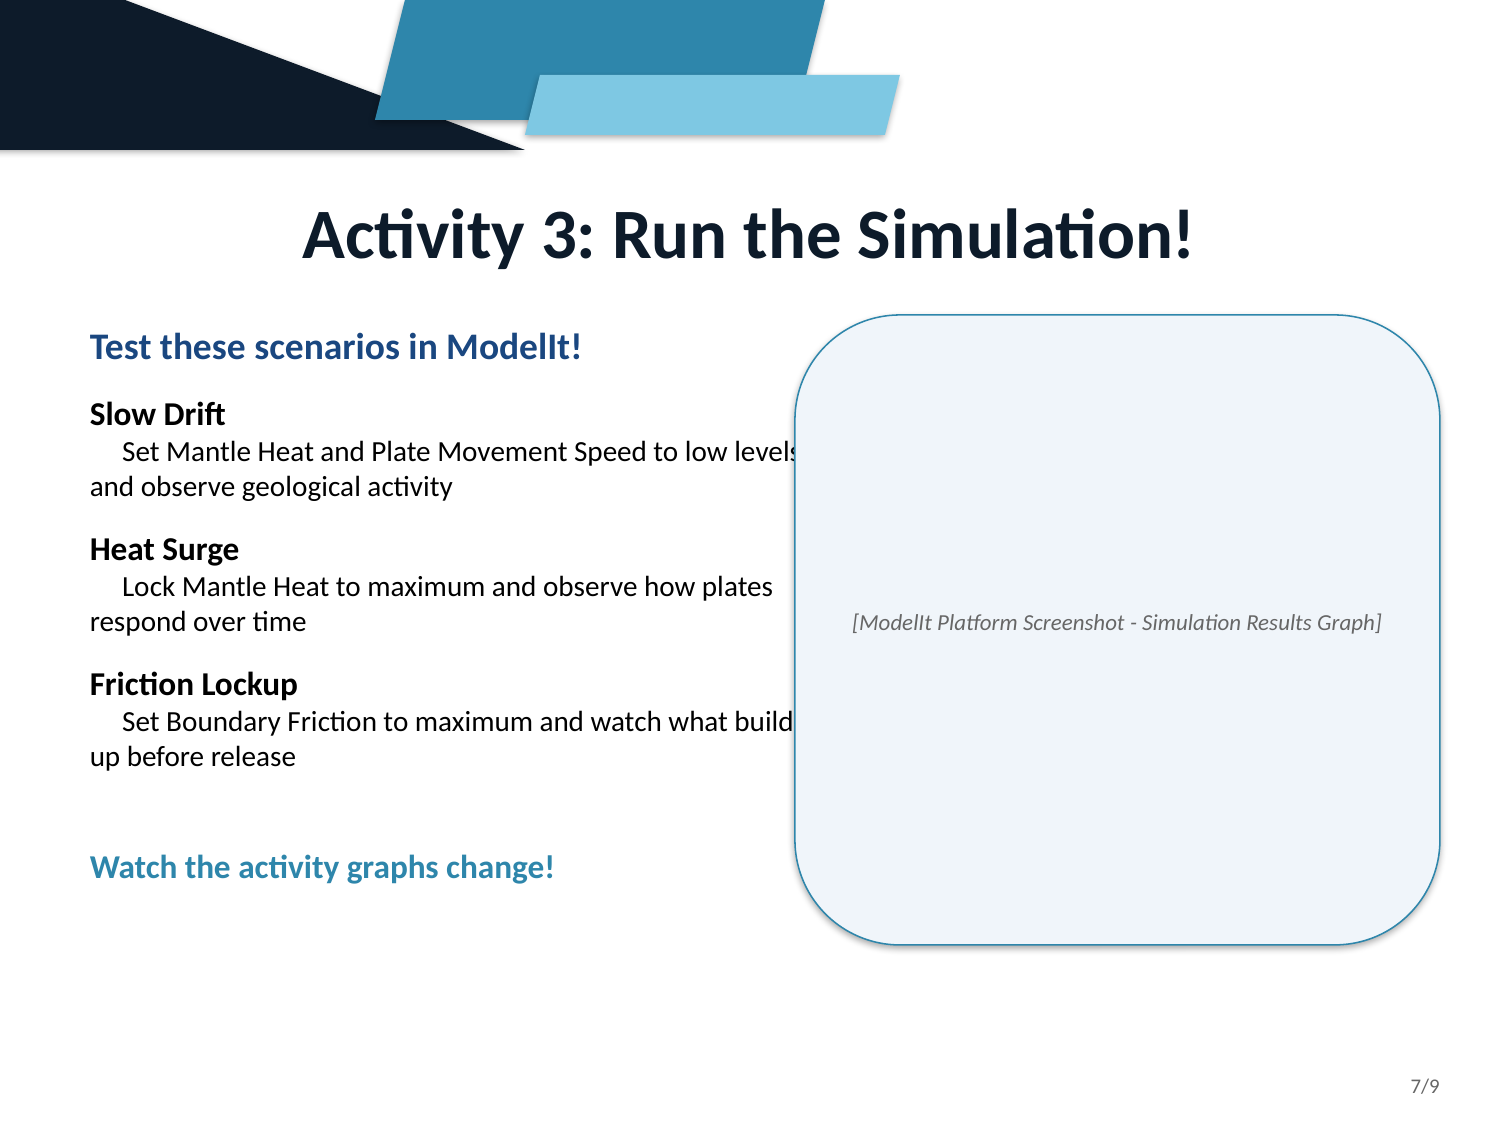

Activity 3: Run the Simulation!
Test these scenarios in ModelIt!
Slow Drift
     Set Mantle Heat and Plate Movement Speed to low levels and observe geological activity
Heat Surge
     Lock Mantle Heat to maximum and observe how plates respond over time
Friction Lockup
     Set Boundary Friction to maximum and watch what builds up before release
Watch the activity graphs change!

[ModelIt Platform Screenshot - Simulation Results Graph]
7/9